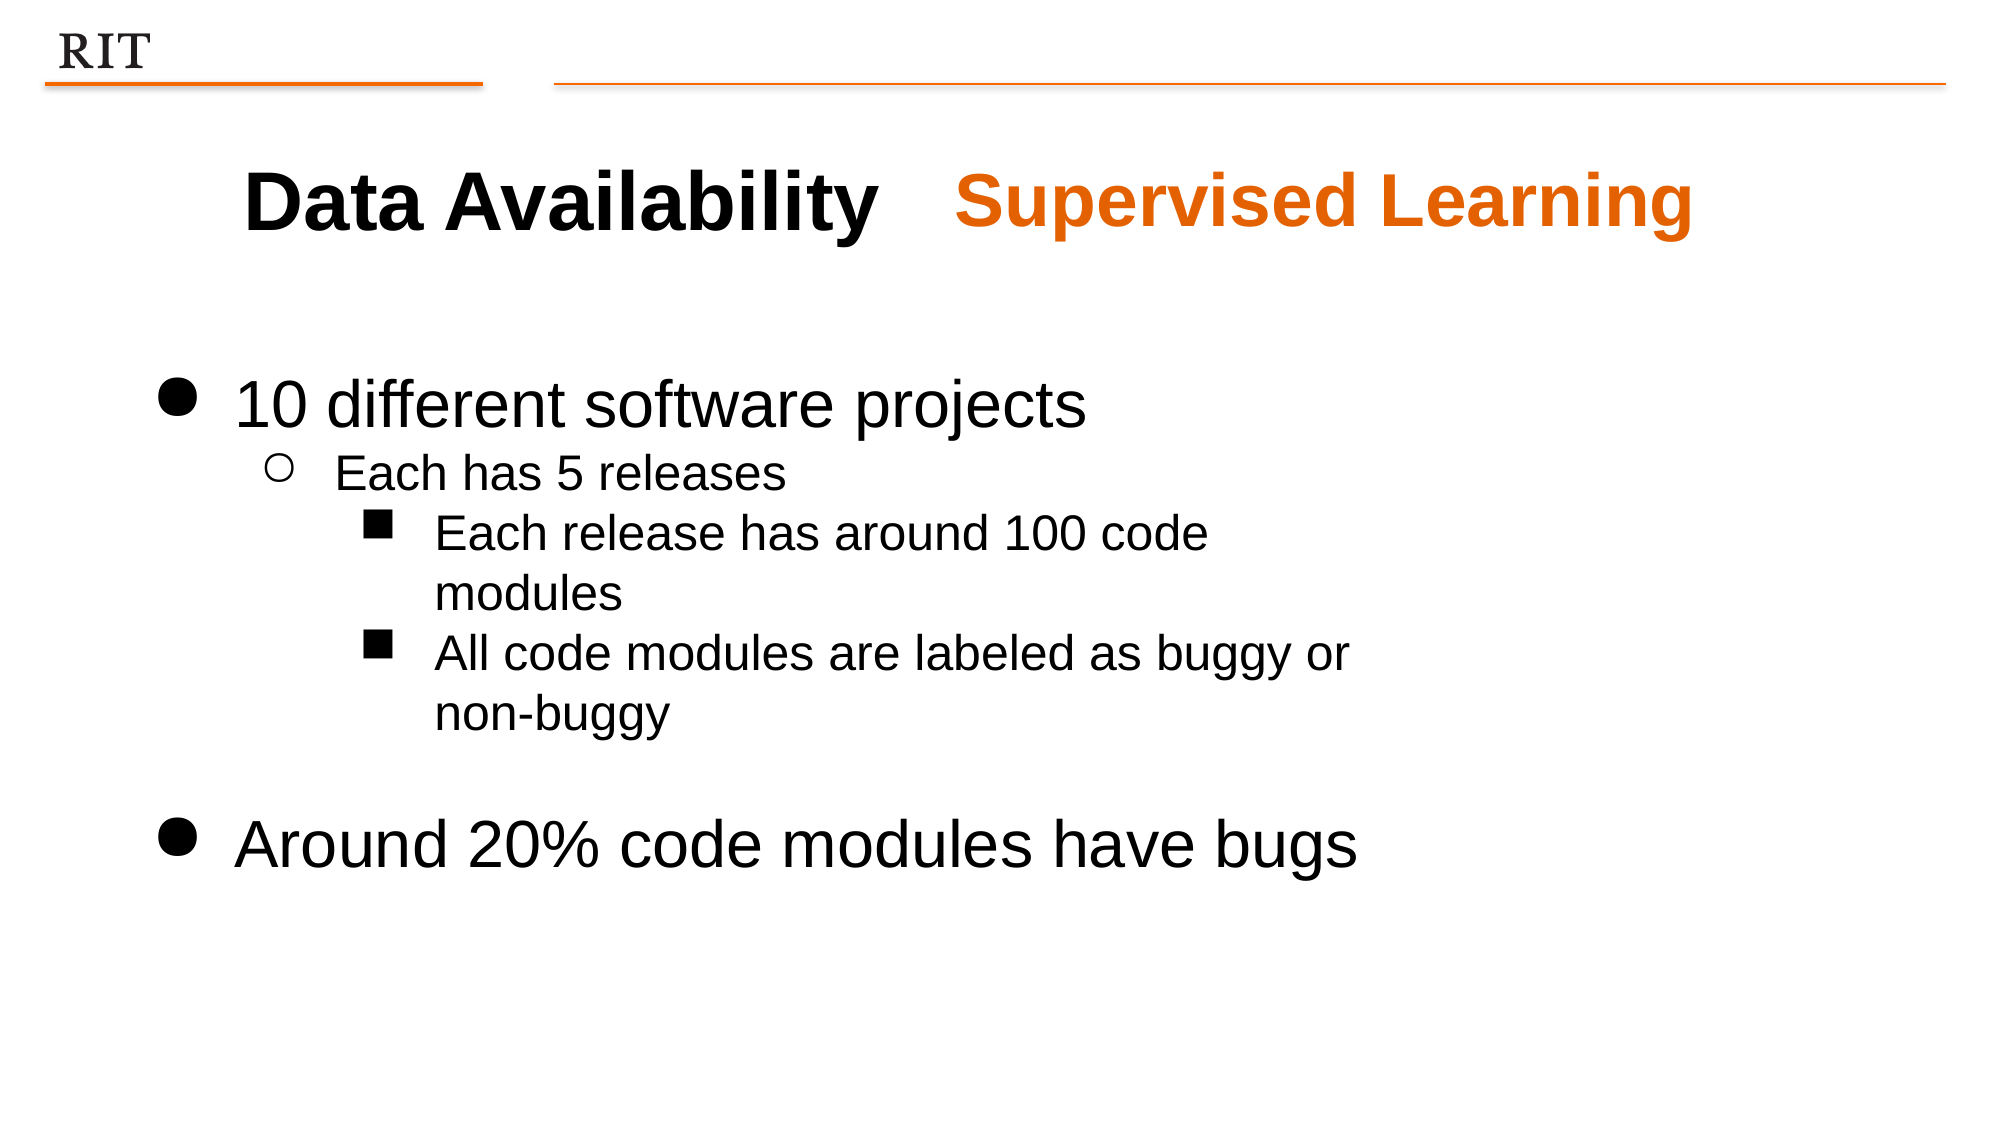

Data Availability
Supervised Learning
10 different software projects
Each has 5 releases
Each release has around 100 code modules
All code modules are labeled as buggy or non-buggy

Around 20% code modules have bugs